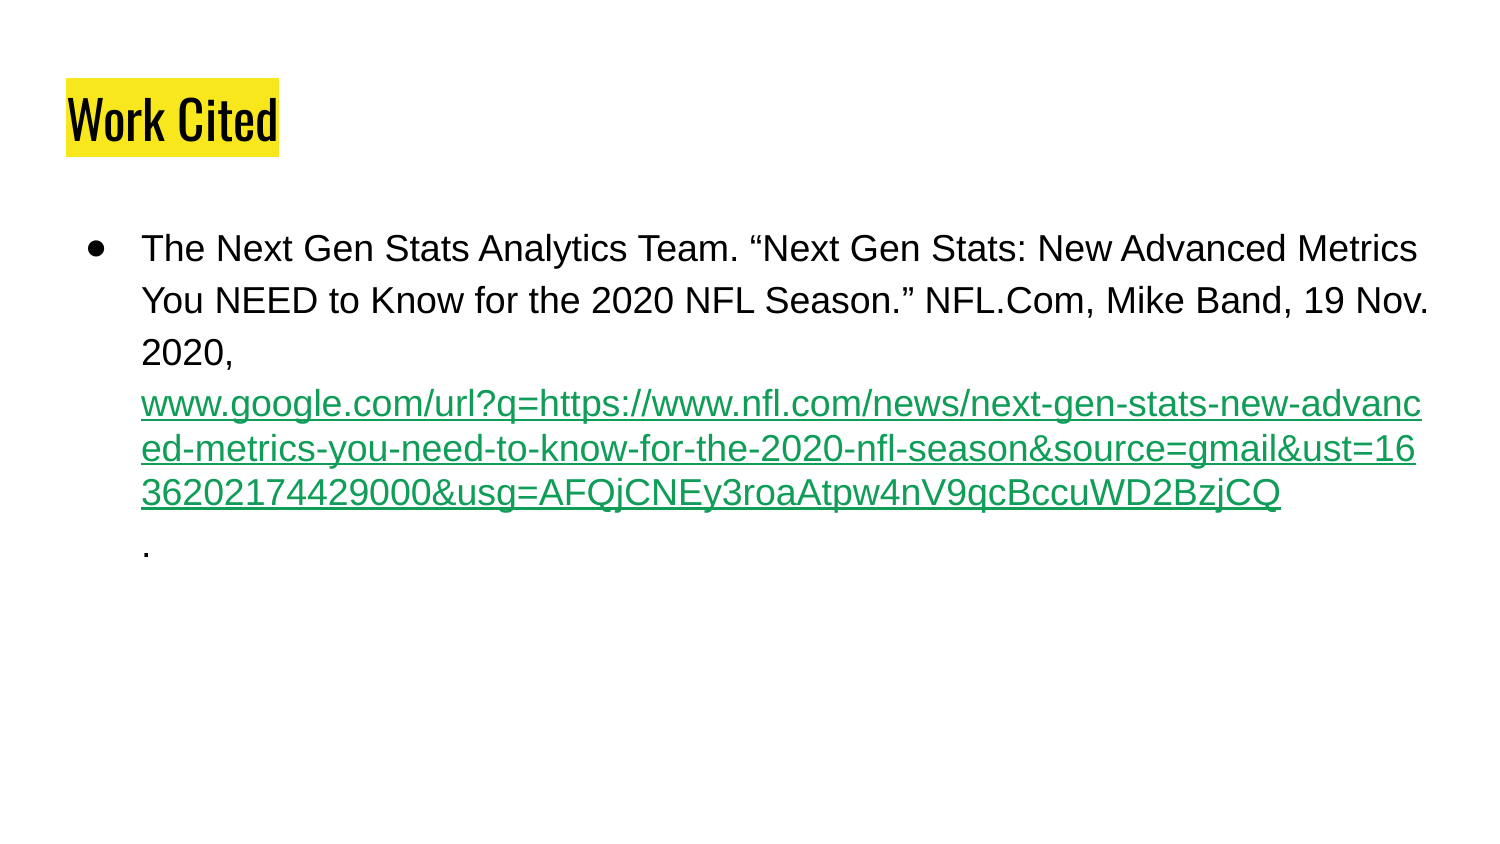

# Work Cited
The Next Gen Stats Analytics Team. “Next Gen Stats: New Advanced Metrics You NEED to Know for the 2020 NFL Season.” NFL.Com, Mike Band, 19 Nov. 2020, www.google.com/url?q=https://www.nfl.com/news/next-gen-stats-new-advanced-metrics-you-need-to-know-for-the-2020-nfl-season&source=gmail&ust=1636202174429000&usg=AFQjCNEy3roaAtpw4nV9qcBccuWD2BzjCQ.